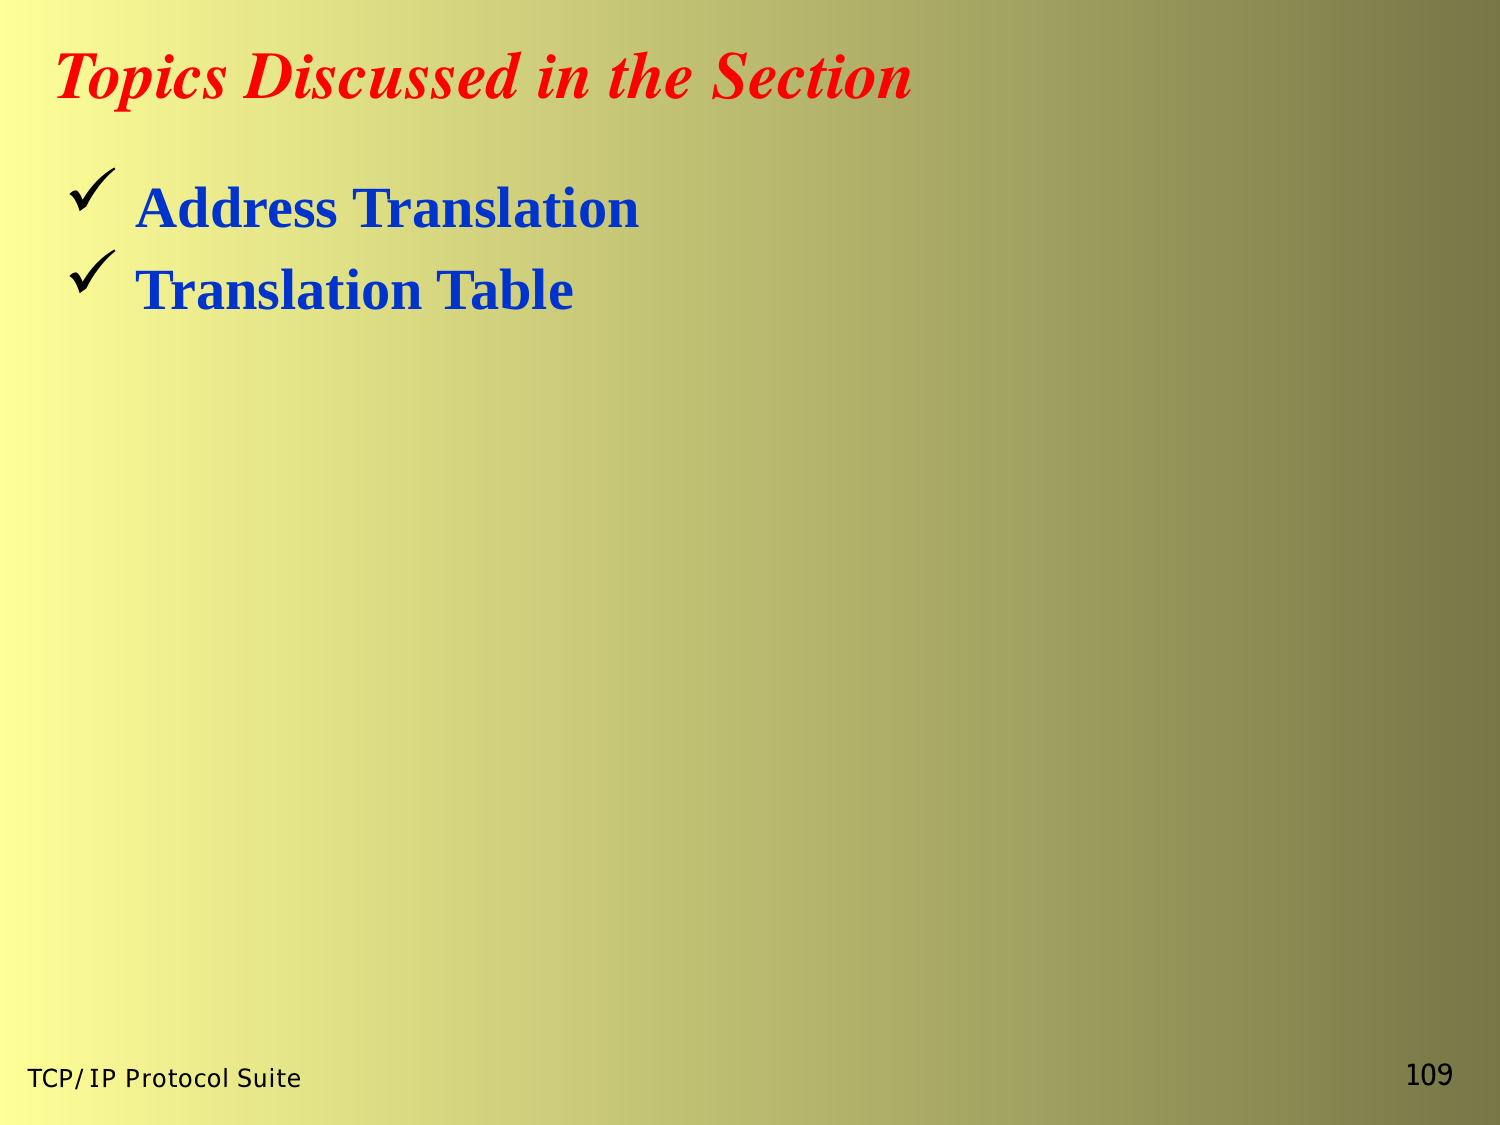

Topics Discussed in the Section
 Address Translation
 Translation Table
109
TCP/IP Protocol Suite